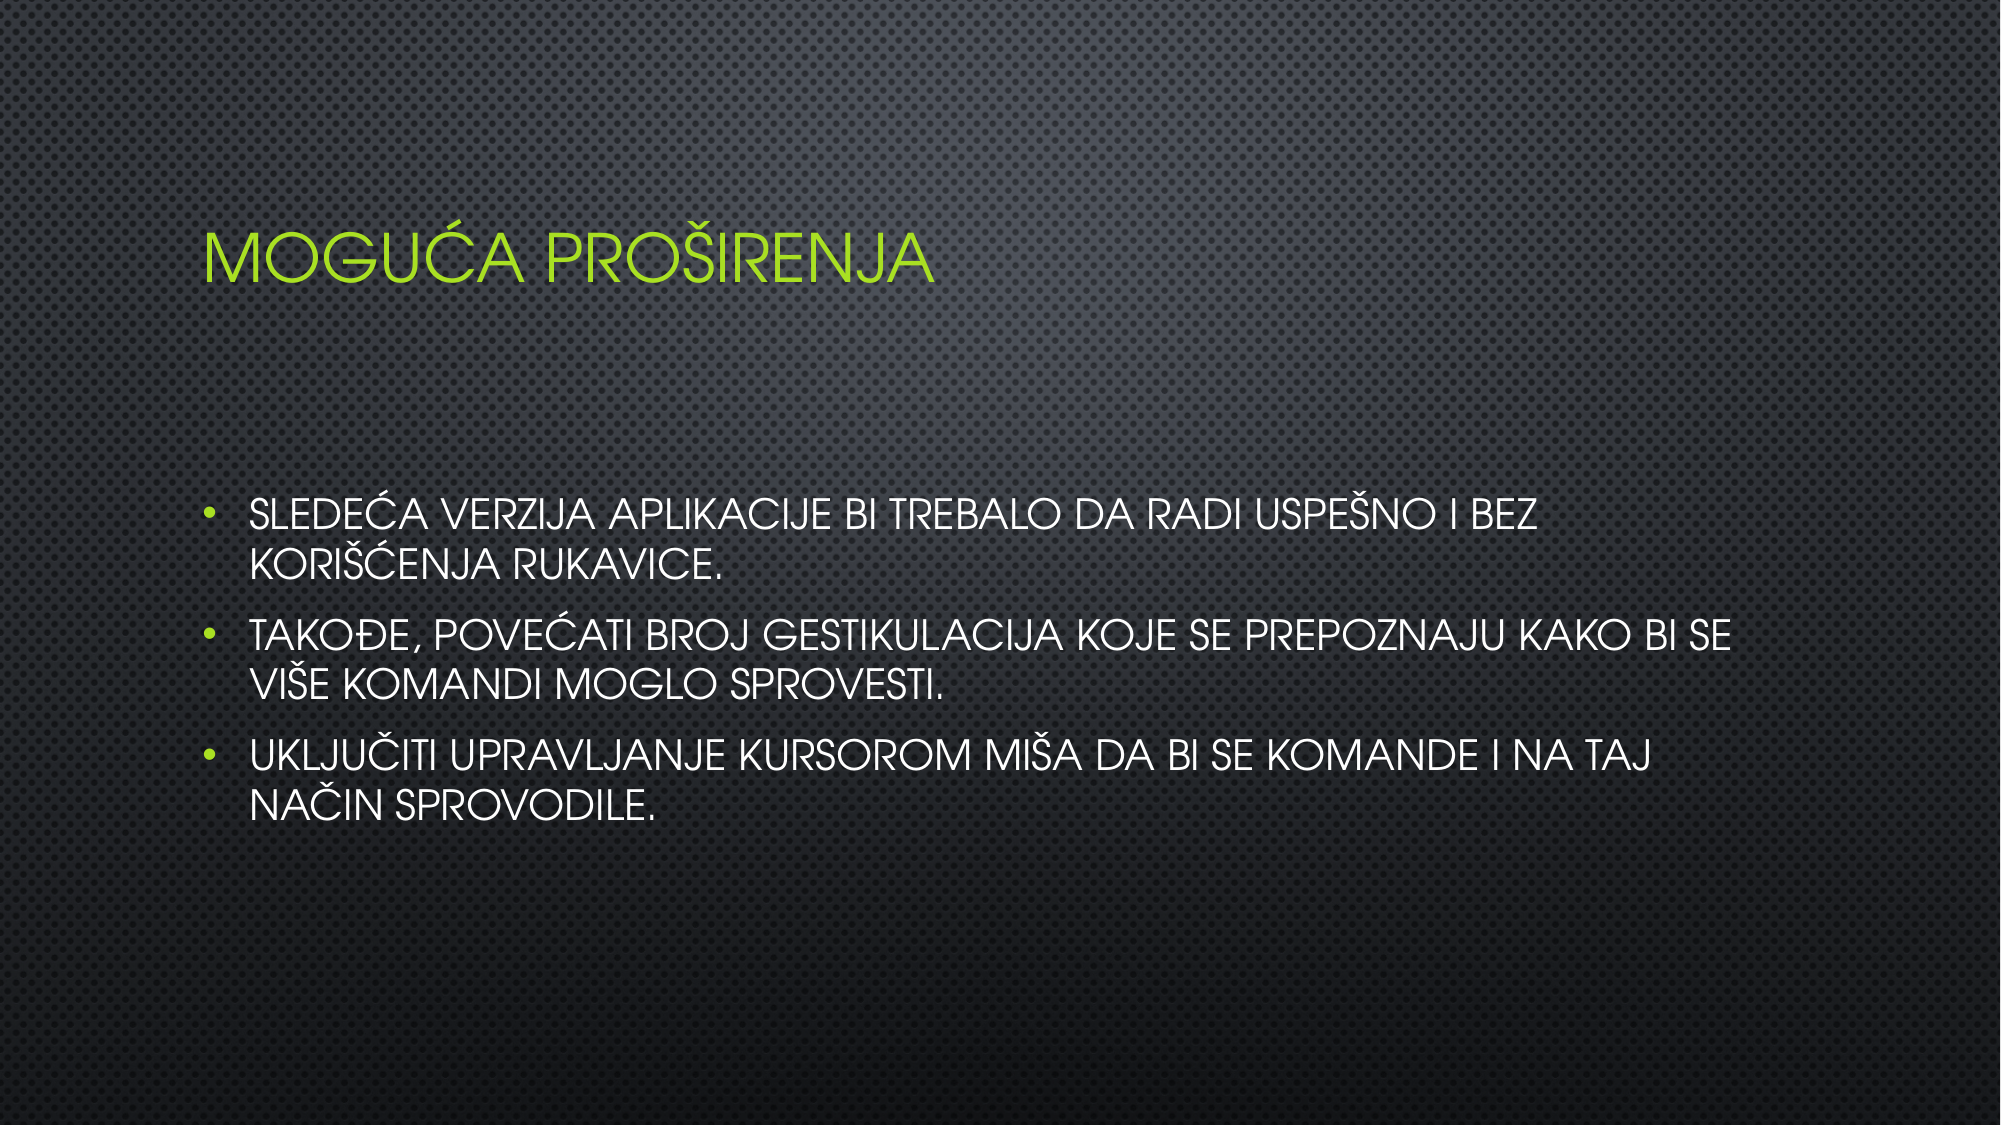

# Moguća proširenja
Sledeća verzija aplikacije bi trebalo da radi uspešno i bez korišćenja rukavice.
Takođe, povećati broj gestikulacija koje se prepoznaju kako bi se više komandi moglo sprovesti.
Uključiti upravljanje kursorom miša da bi se komande i na taj način sprovodile.